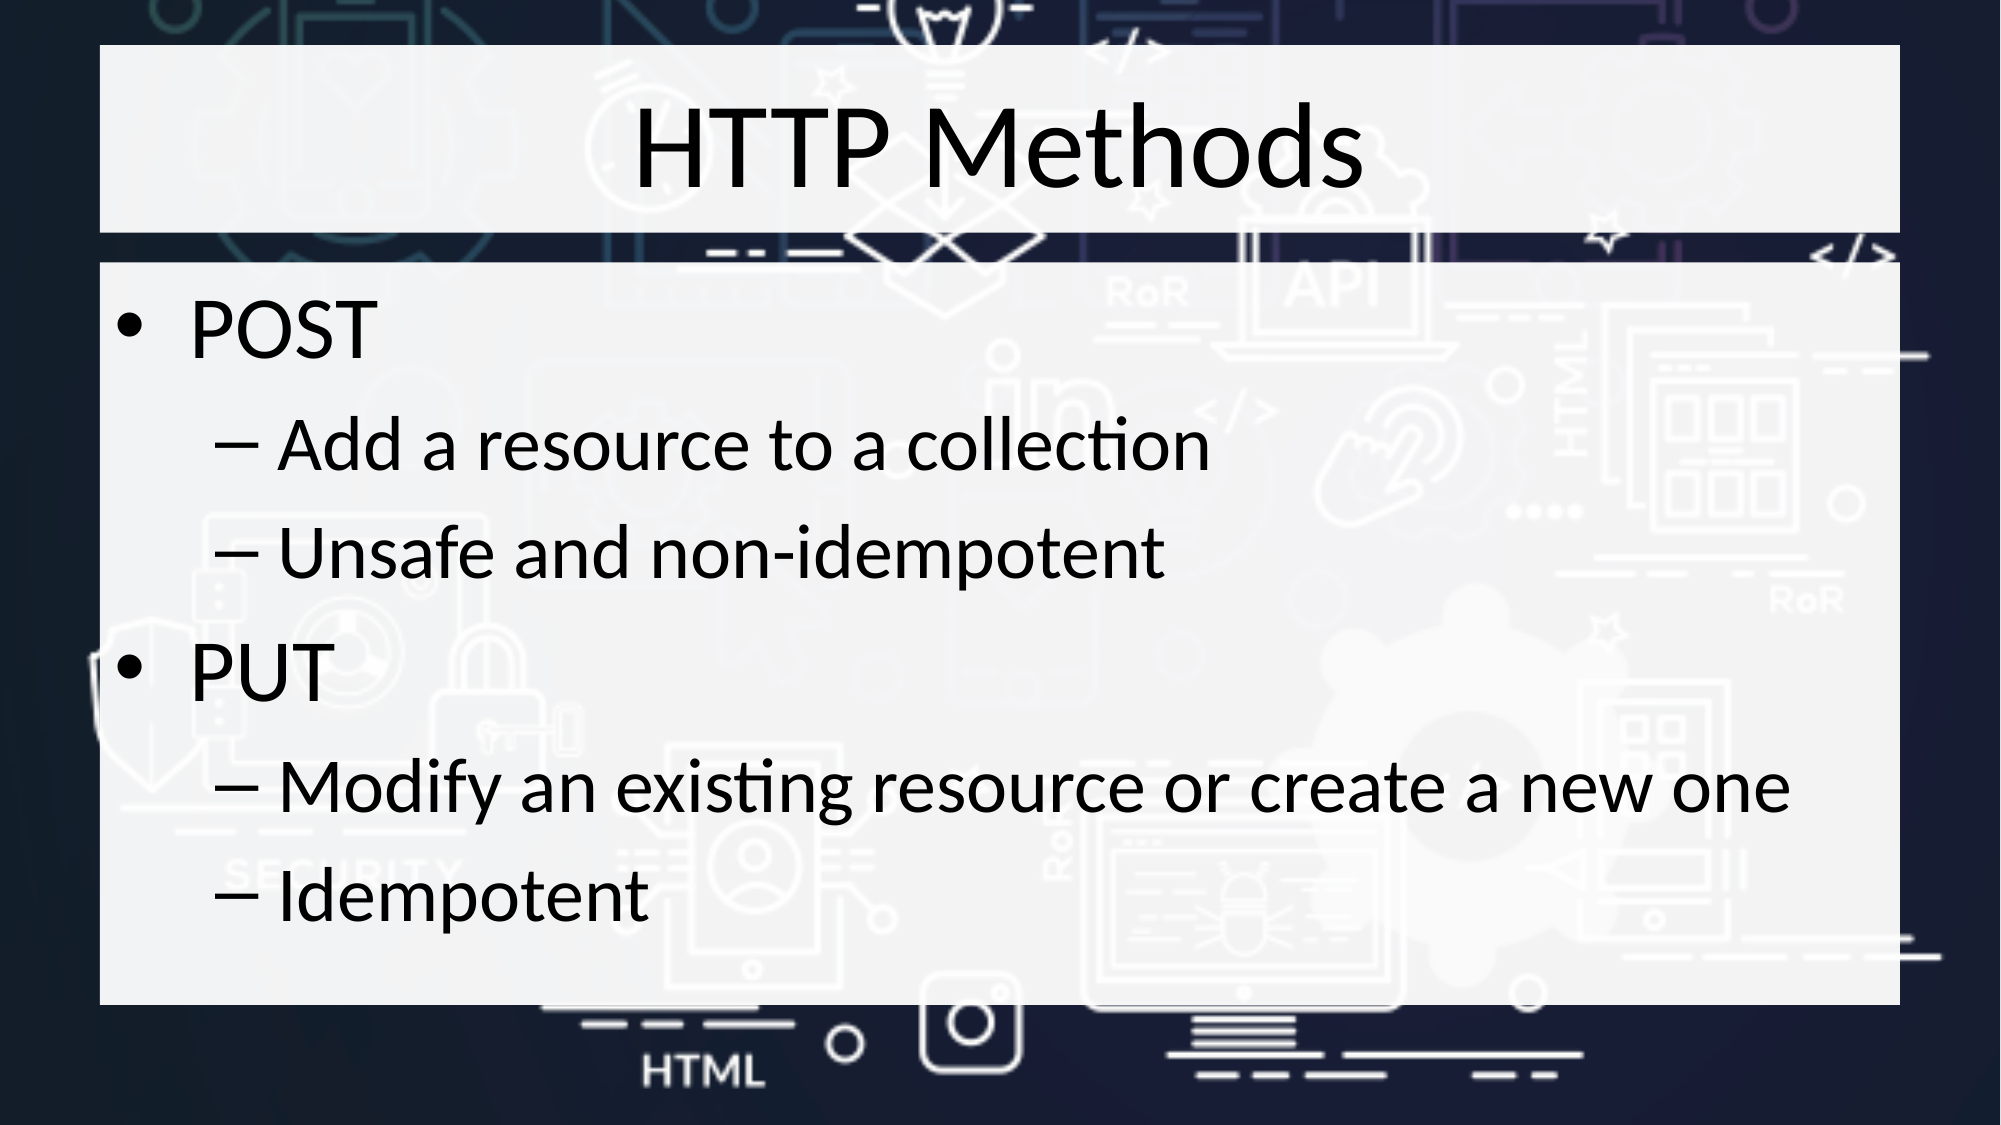

# HTTP Methods
POST
Add a resource to a collection
Unsafe and non-idempotent
PUT
Modify an existing resource or create a new one
Idempotent